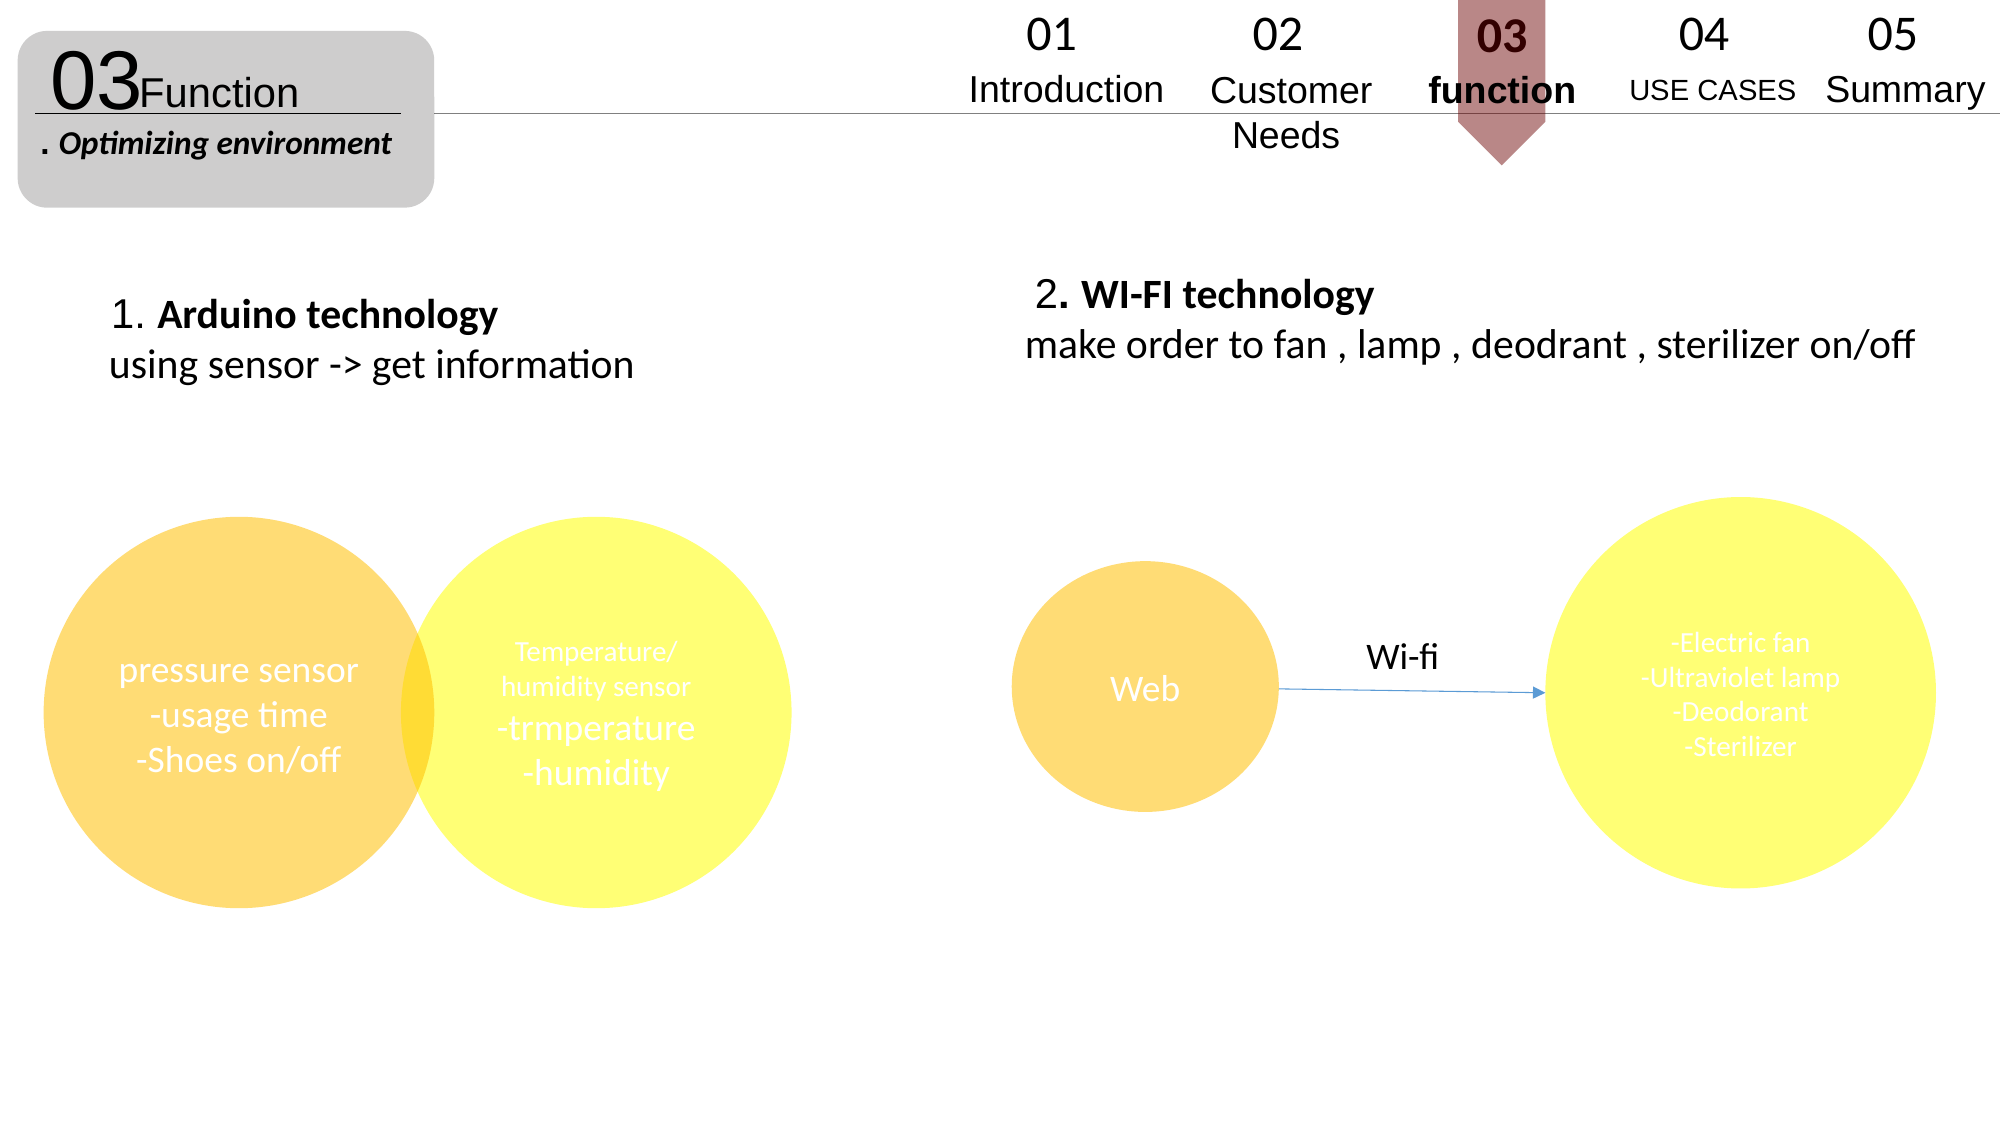

01
04
05
02
03
03

 Introduction
Summary
Function
 Customer Needs
function
USE CASES

. Optimizing environment

     2. WI-FI technology
     make order to fan , lamp , deodrant , sterilizer on/off

 1. Arduino technology
 using sensor -> get information

-Electric fan
-Ultraviolet lamp
-Deodorant
-Sterilizer

pressure sensor
-usage time
-Shoes on/off

Temperature/humidity sensor
-trmperature
-humidity

Web
Wi-fi